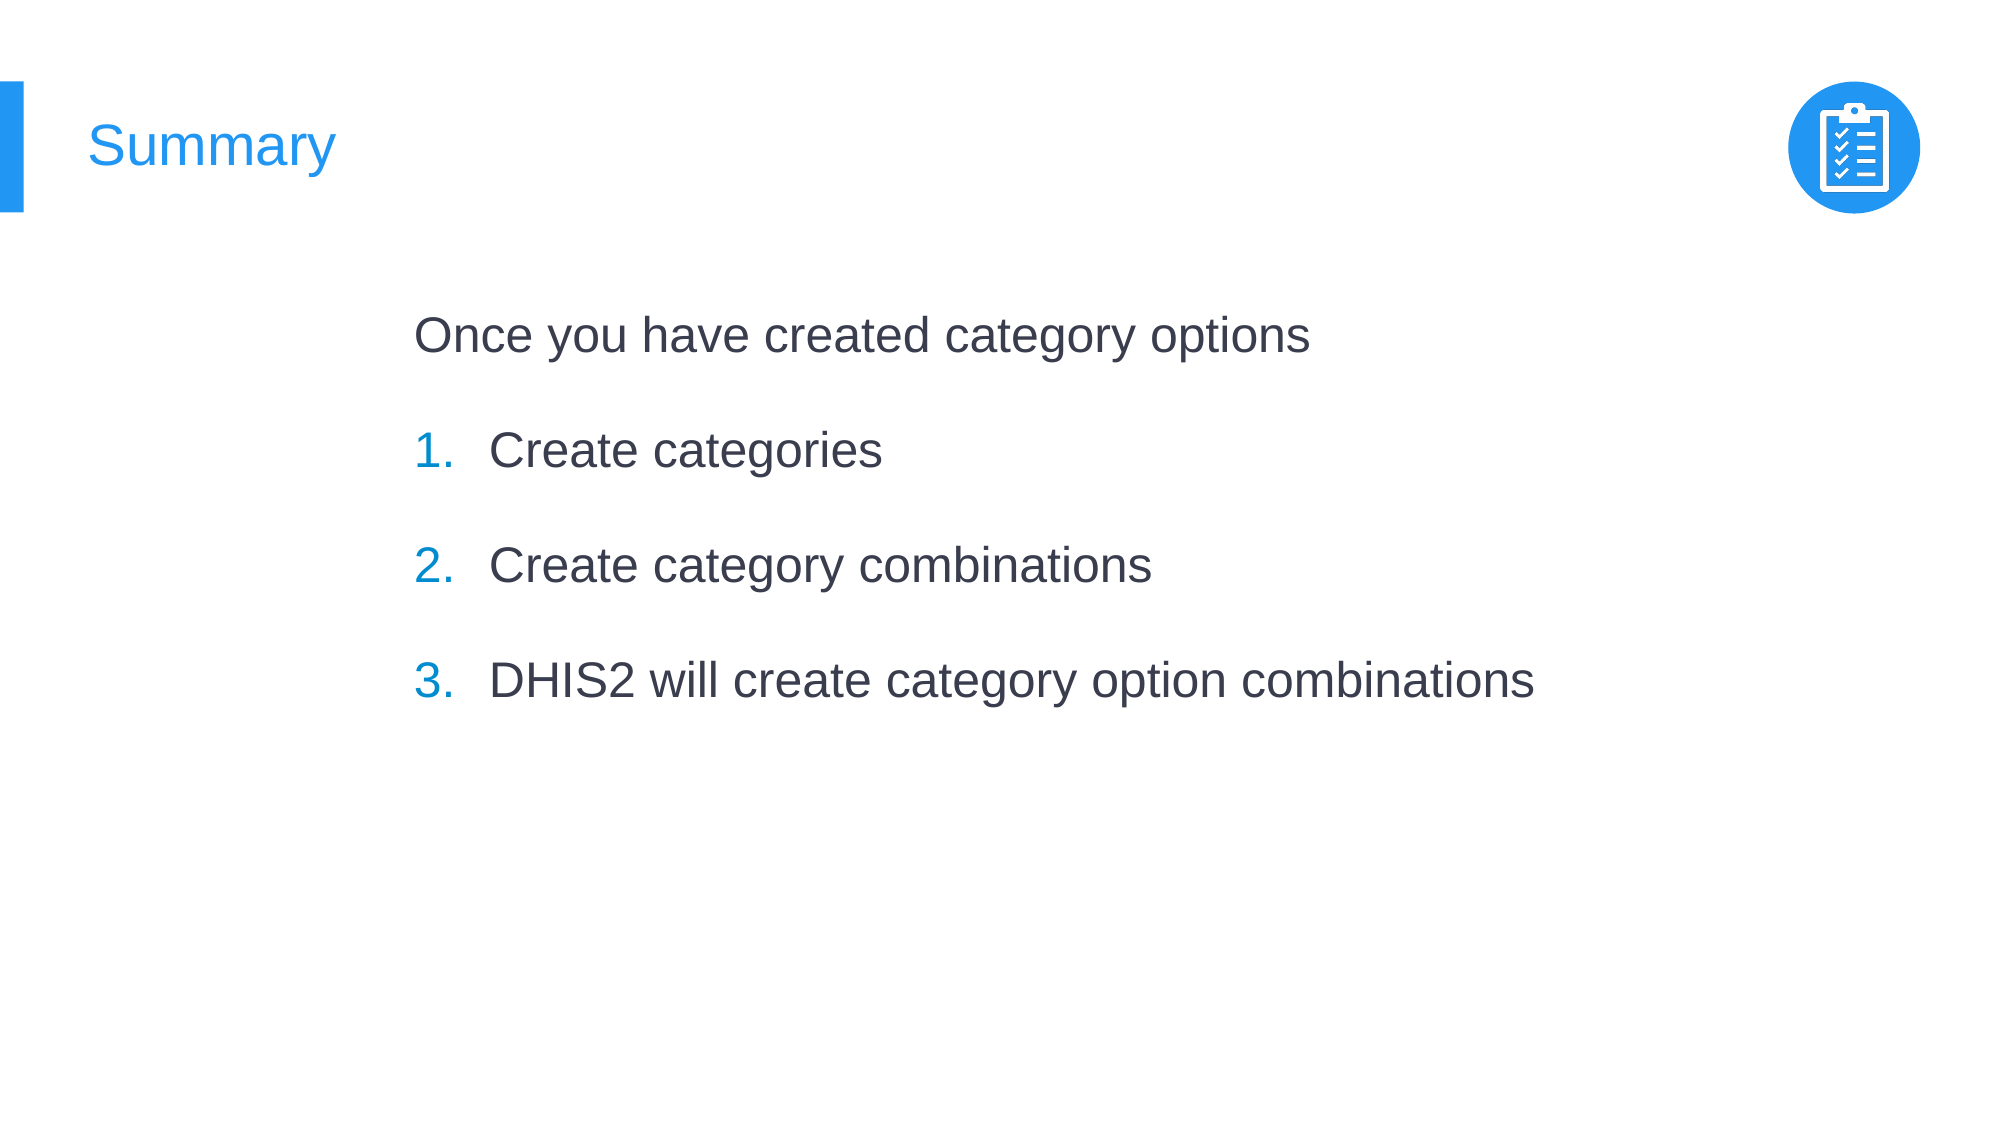

# Summary
Once you have created category options
Create categories
Create category combinations
DHIS2 will create category option combinations